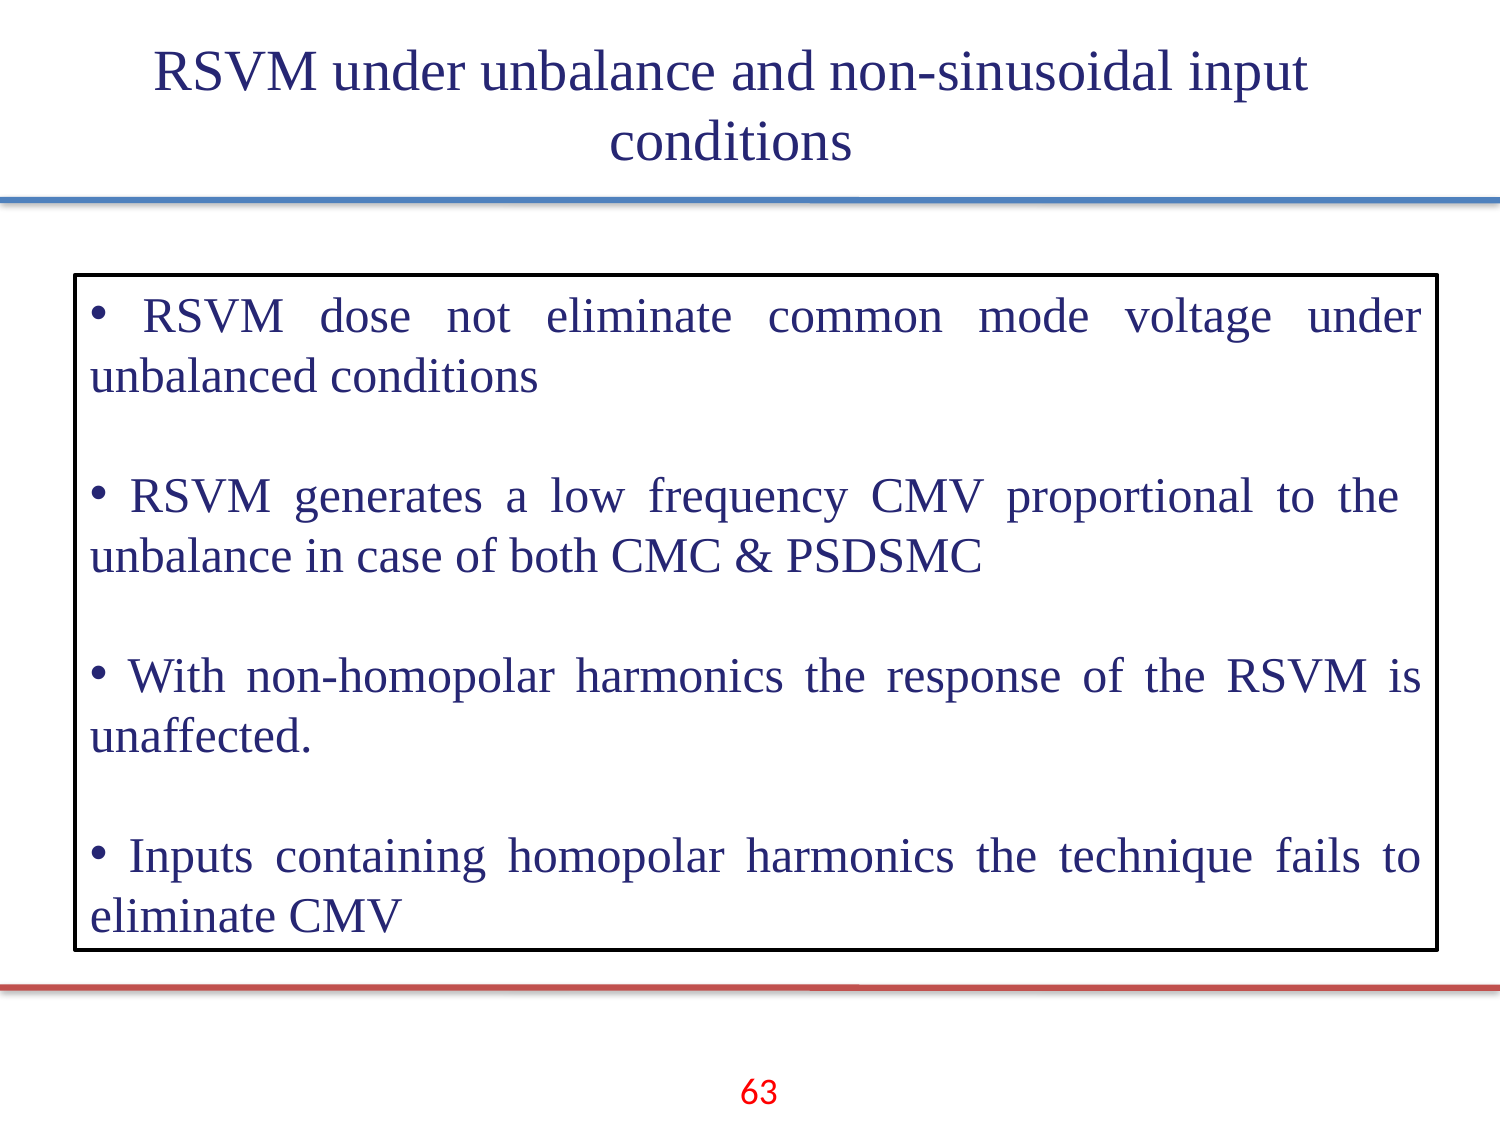

RSVM under unbalance and non-sinusoidal input conditions
 RSVM dose not eliminate common mode voltage under unbalanced conditions

 RSVM generates a low frequency CMV proportional to the  unbalance in case of both CMC & PSDSMC

 With non-homopolar harmonics the response of the RSVM is unaffected.

 Inputs containing homopolar harmonics the technique fails to eliminate CMV
63